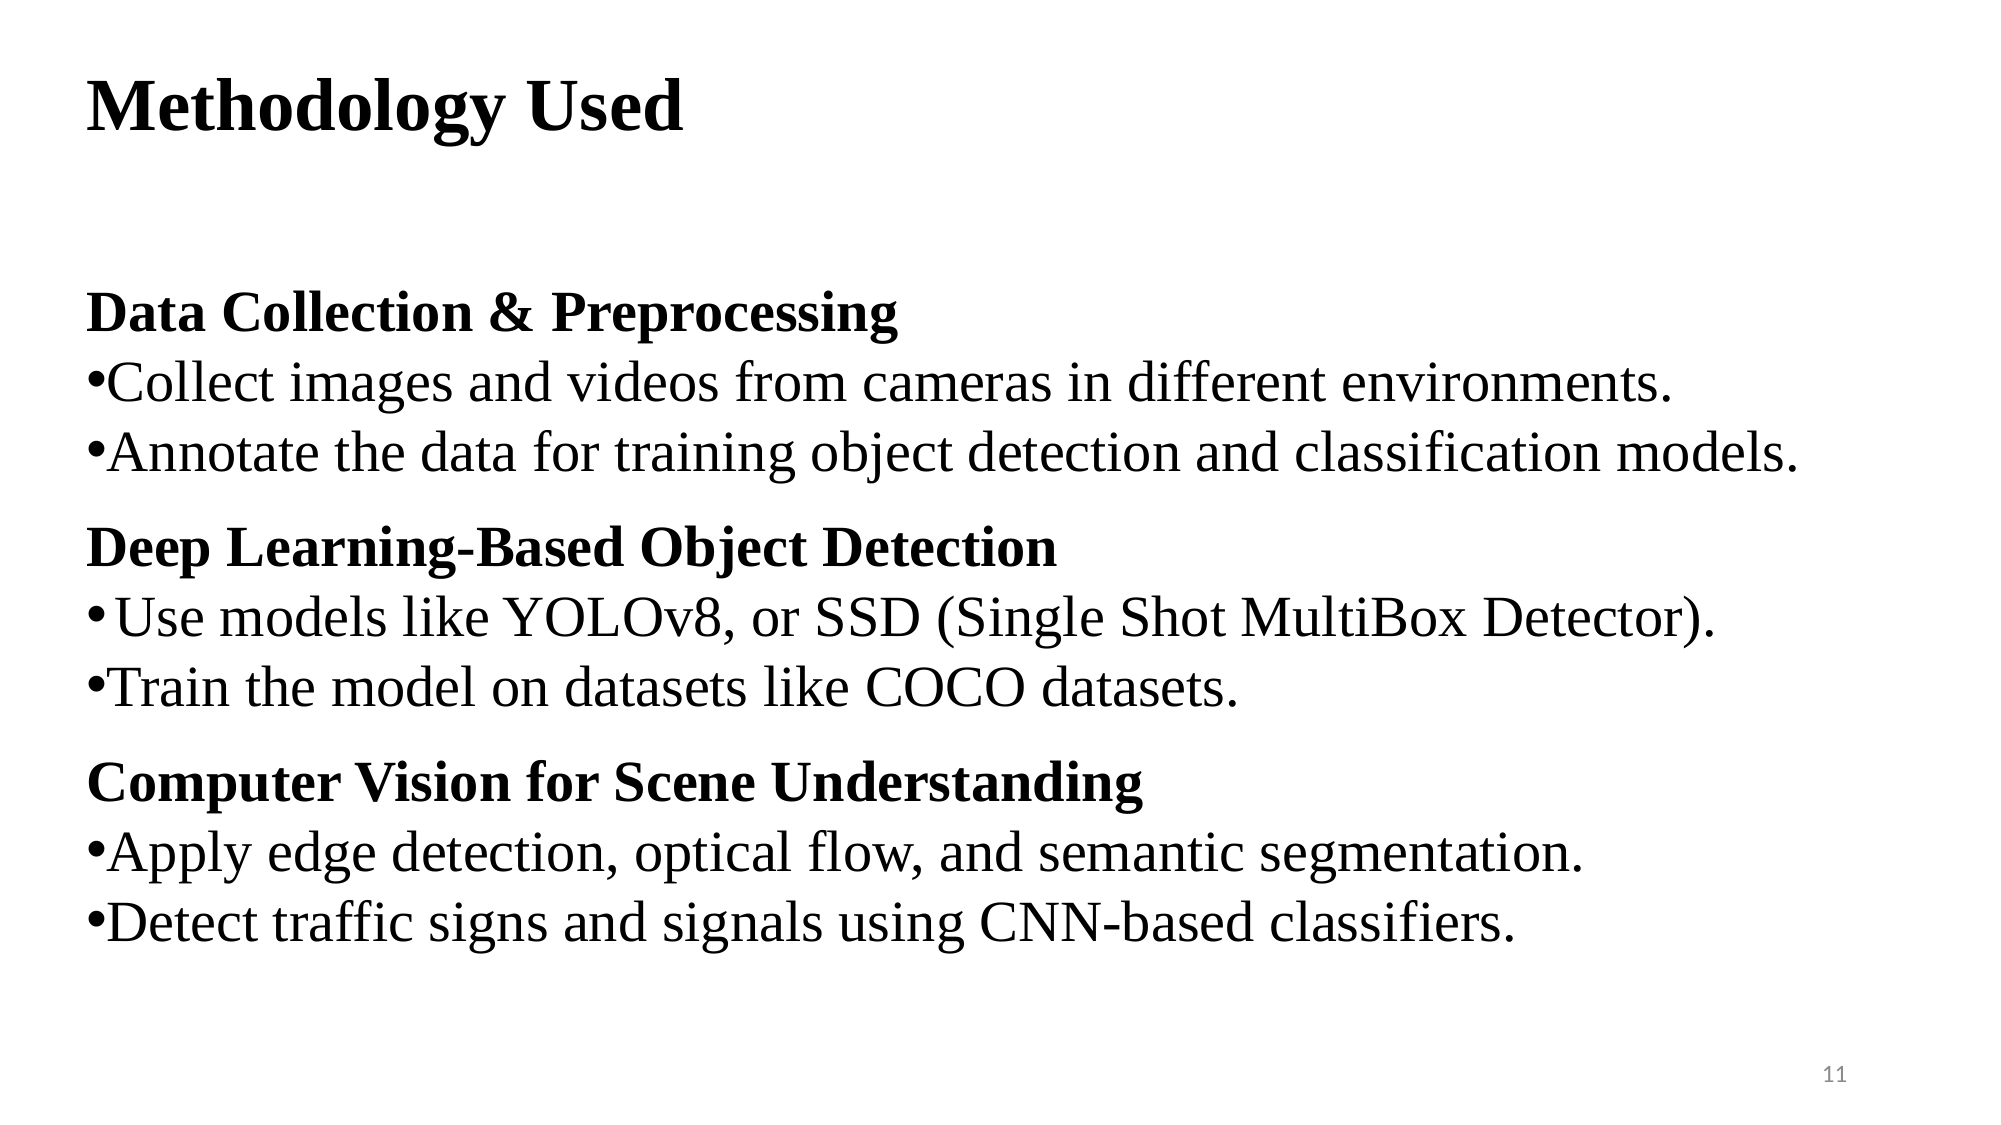

# Methodology Used
Data Collection & Preprocessing
Collect images and videos from cameras in different environments.
Annotate the data for training object detection and classification models.

Deep Learning-Based Object Detection
Use models like YOLOv8, or SSD (Single Shot MultiBox Detector).
Train the model on datasets like COCO datasets.

Computer Vision for Scene Understanding
Apply edge detection, optical flow, and semantic segmentation.
Detect traffic signs and signals using CNN-based classifiers.

11